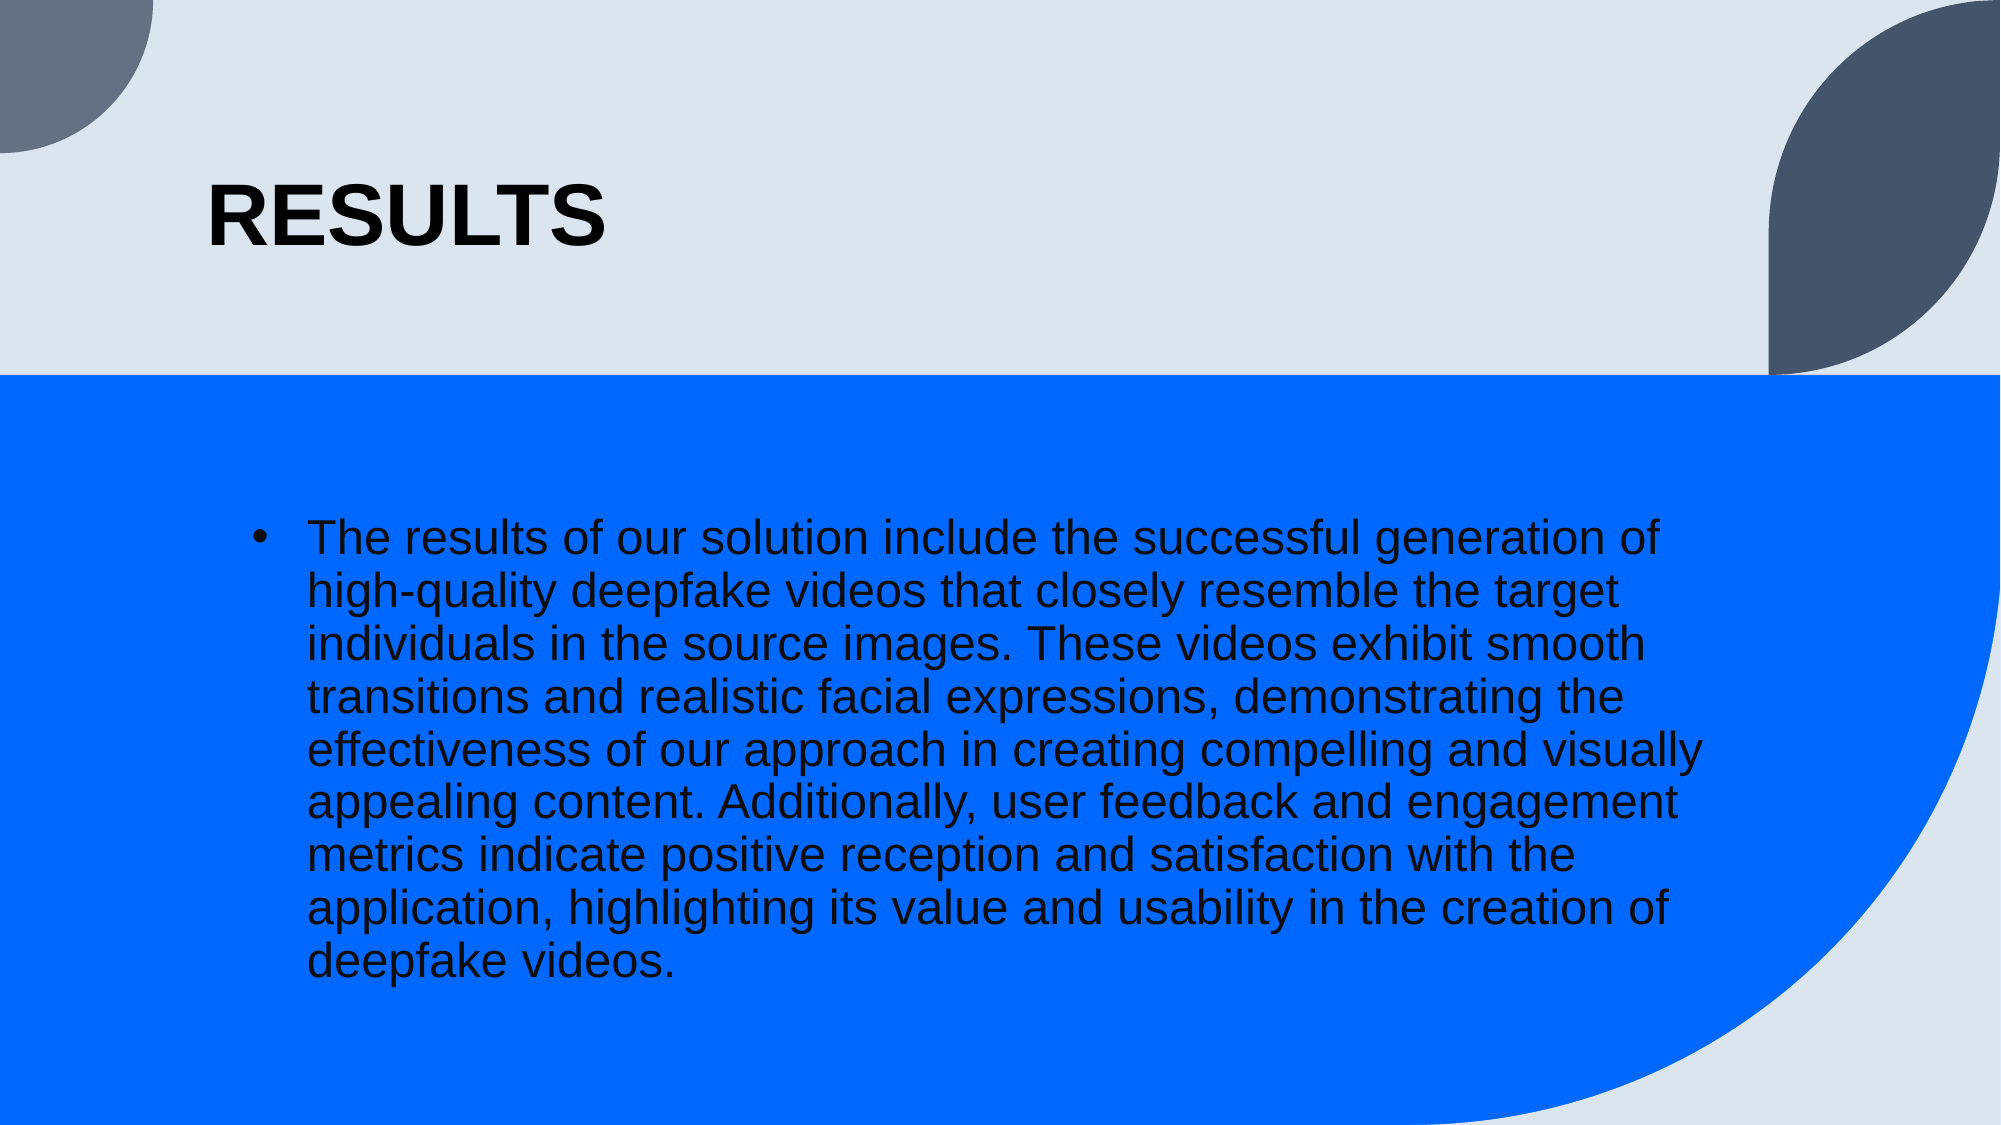

# RESULTS

The results of our solution include the successful generation of high-quality deepfake videos that closely resemble the target individuals in the source images. These videos exhibit smooth transitions and realistic facial expressions, demonstrating the effectiveness of our approach in creating compelling and visually appealing content. Additionally, user feedback and engagement metrics indicate positive reception and satisfaction with the application, highlighting its value and usability in the creation of deepfake videos.